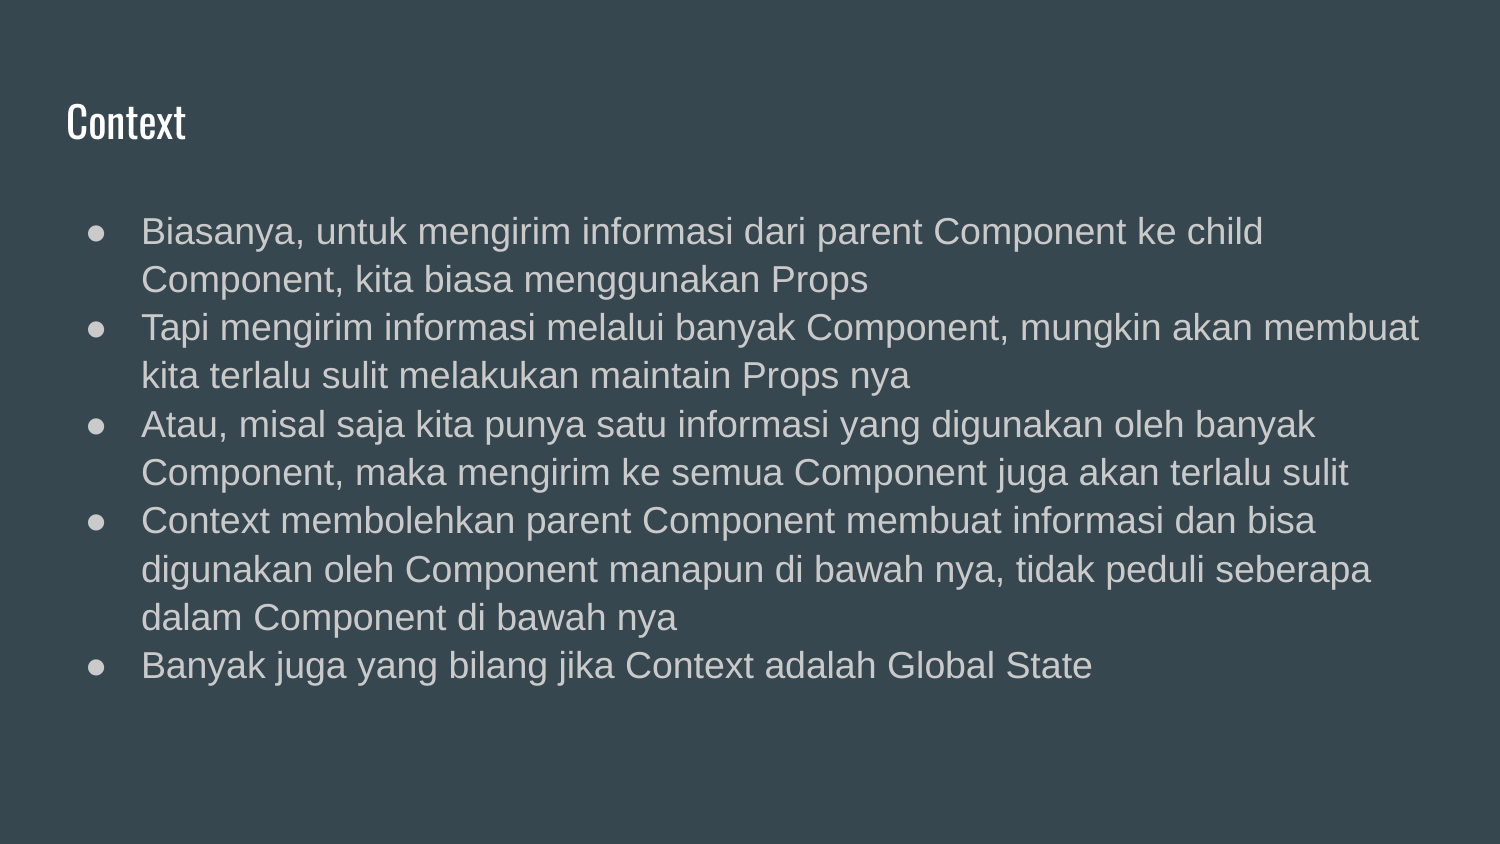

# Context
Biasanya, untuk mengirim informasi dari parent Component ke child Component, kita biasa menggunakan Props
Tapi mengirim informasi melalui banyak Component, mungkin akan membuat kita terlalu sulit melakukan maintain Props nya
Atau, misal saja kita punya satu informasi yang digunakan oleh banyak Component, maka mengirim ke semua Component juga akan terlalu sulit
Context membolehkan parent Component membuat informasi dan bisa digunakan oleh Component manapun di bawah nya, tidak peduli seberapa dalam Component di bawah nya
Banyak juga yang bilang jika Context adalah Global State